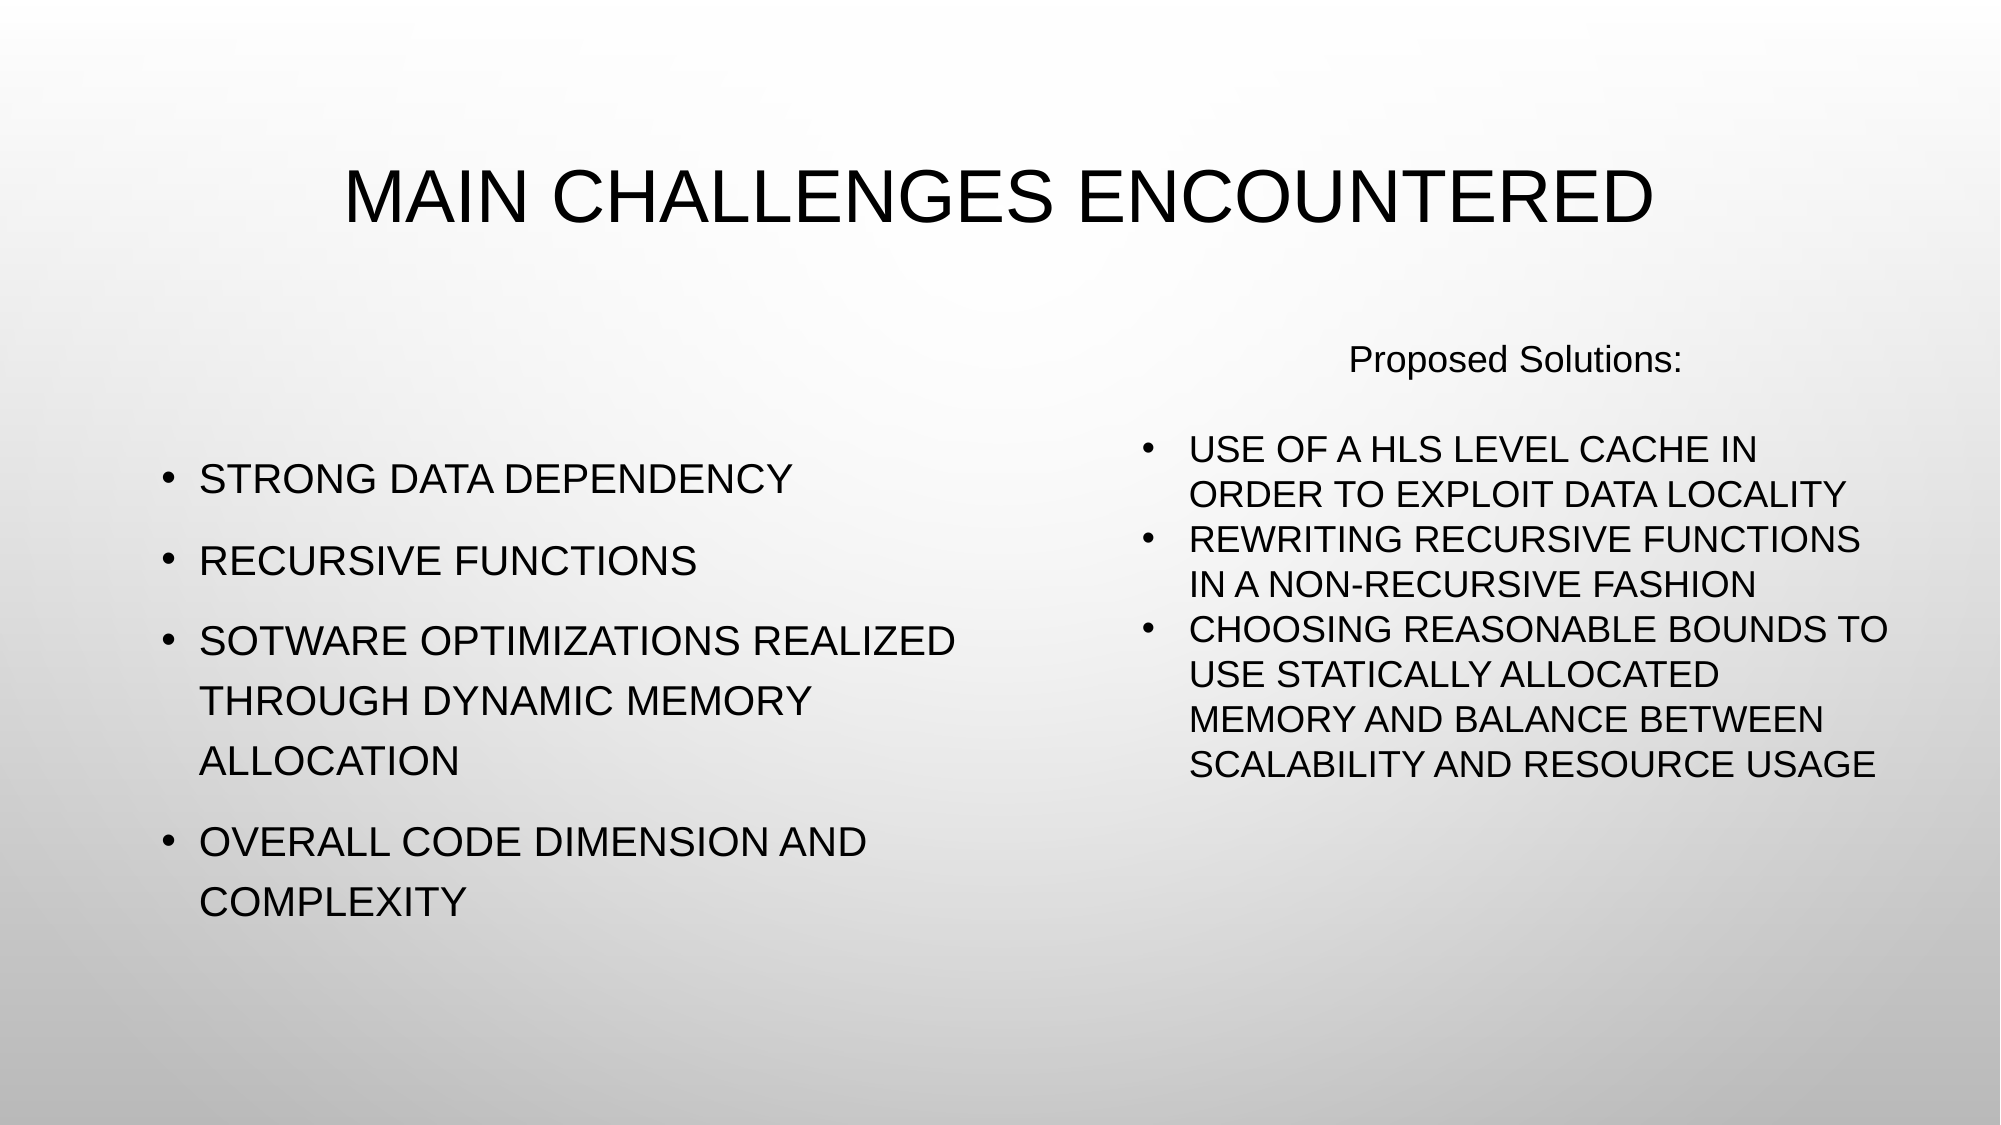

# MAIN Challenges ENCOUNTERED
Proposed Solutions:

USE OF A HLS LEVEL CACHE IN ORDER TO EXPLOIT DATA LOCALITY
REWRITING RECURSIVE FUNCTIONS IN A NON-RECURSIVE FASHION
CHOOSING REASONABLE BOUNDS TO USE STATICALLY ALLOCATED MEMORY AND BALANCE BETWEEN SCALABILITY AND RESOURCE USAGE
Strong data dependency
Recursive functions
Sotware optimizations realized through dynamic memory allocation
Overall code dimension and complexity